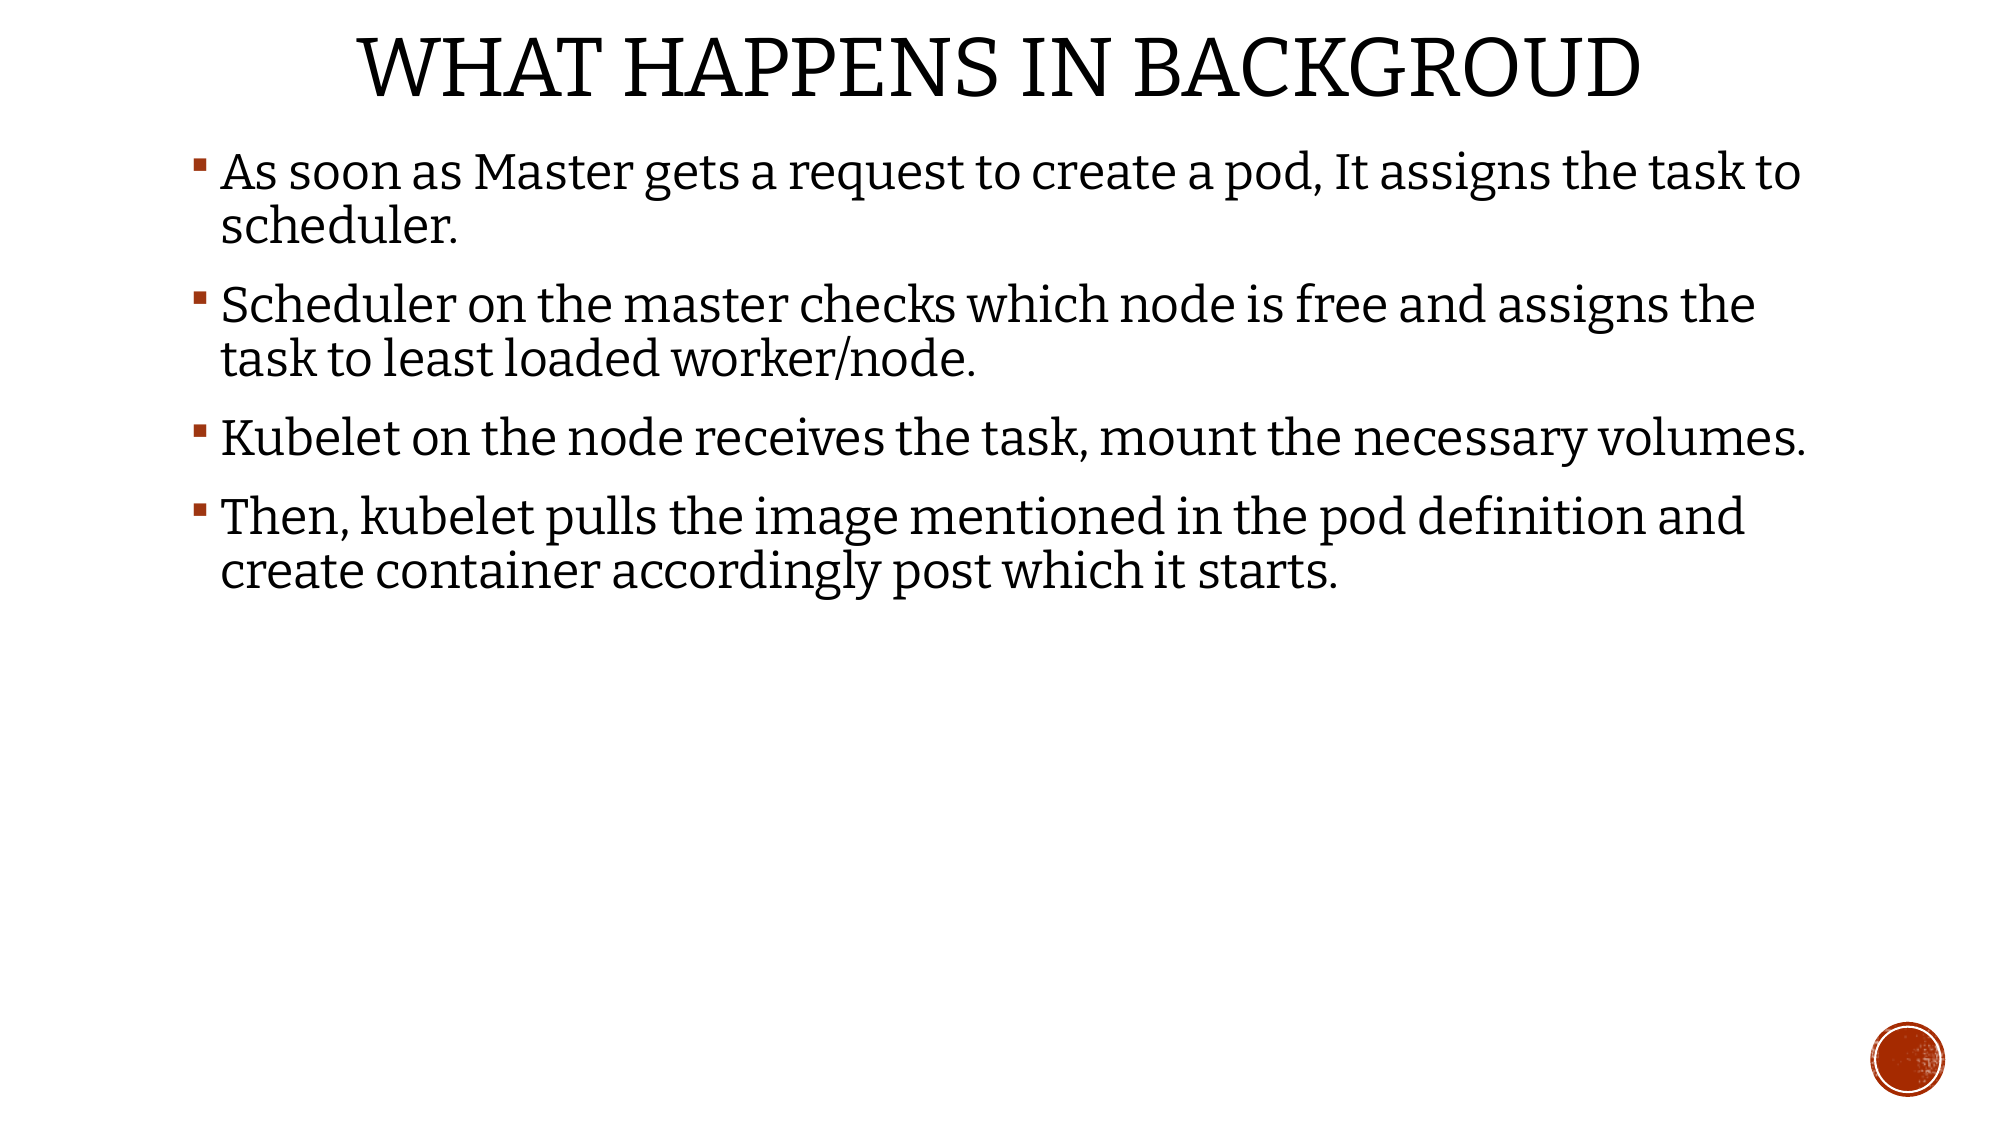

# What happens in backgroud
As soon as Master gets a request to create a pod, It assigns the task to scheduler.
Scheduler on the master checks which node is free and assigns the task to least loaded worker/node.
Kubelet on the node receives the task, mount the necessary volumes.
Then, kubelet pulls the image mentioned in the pod definition and create container accordingly post which it starts.